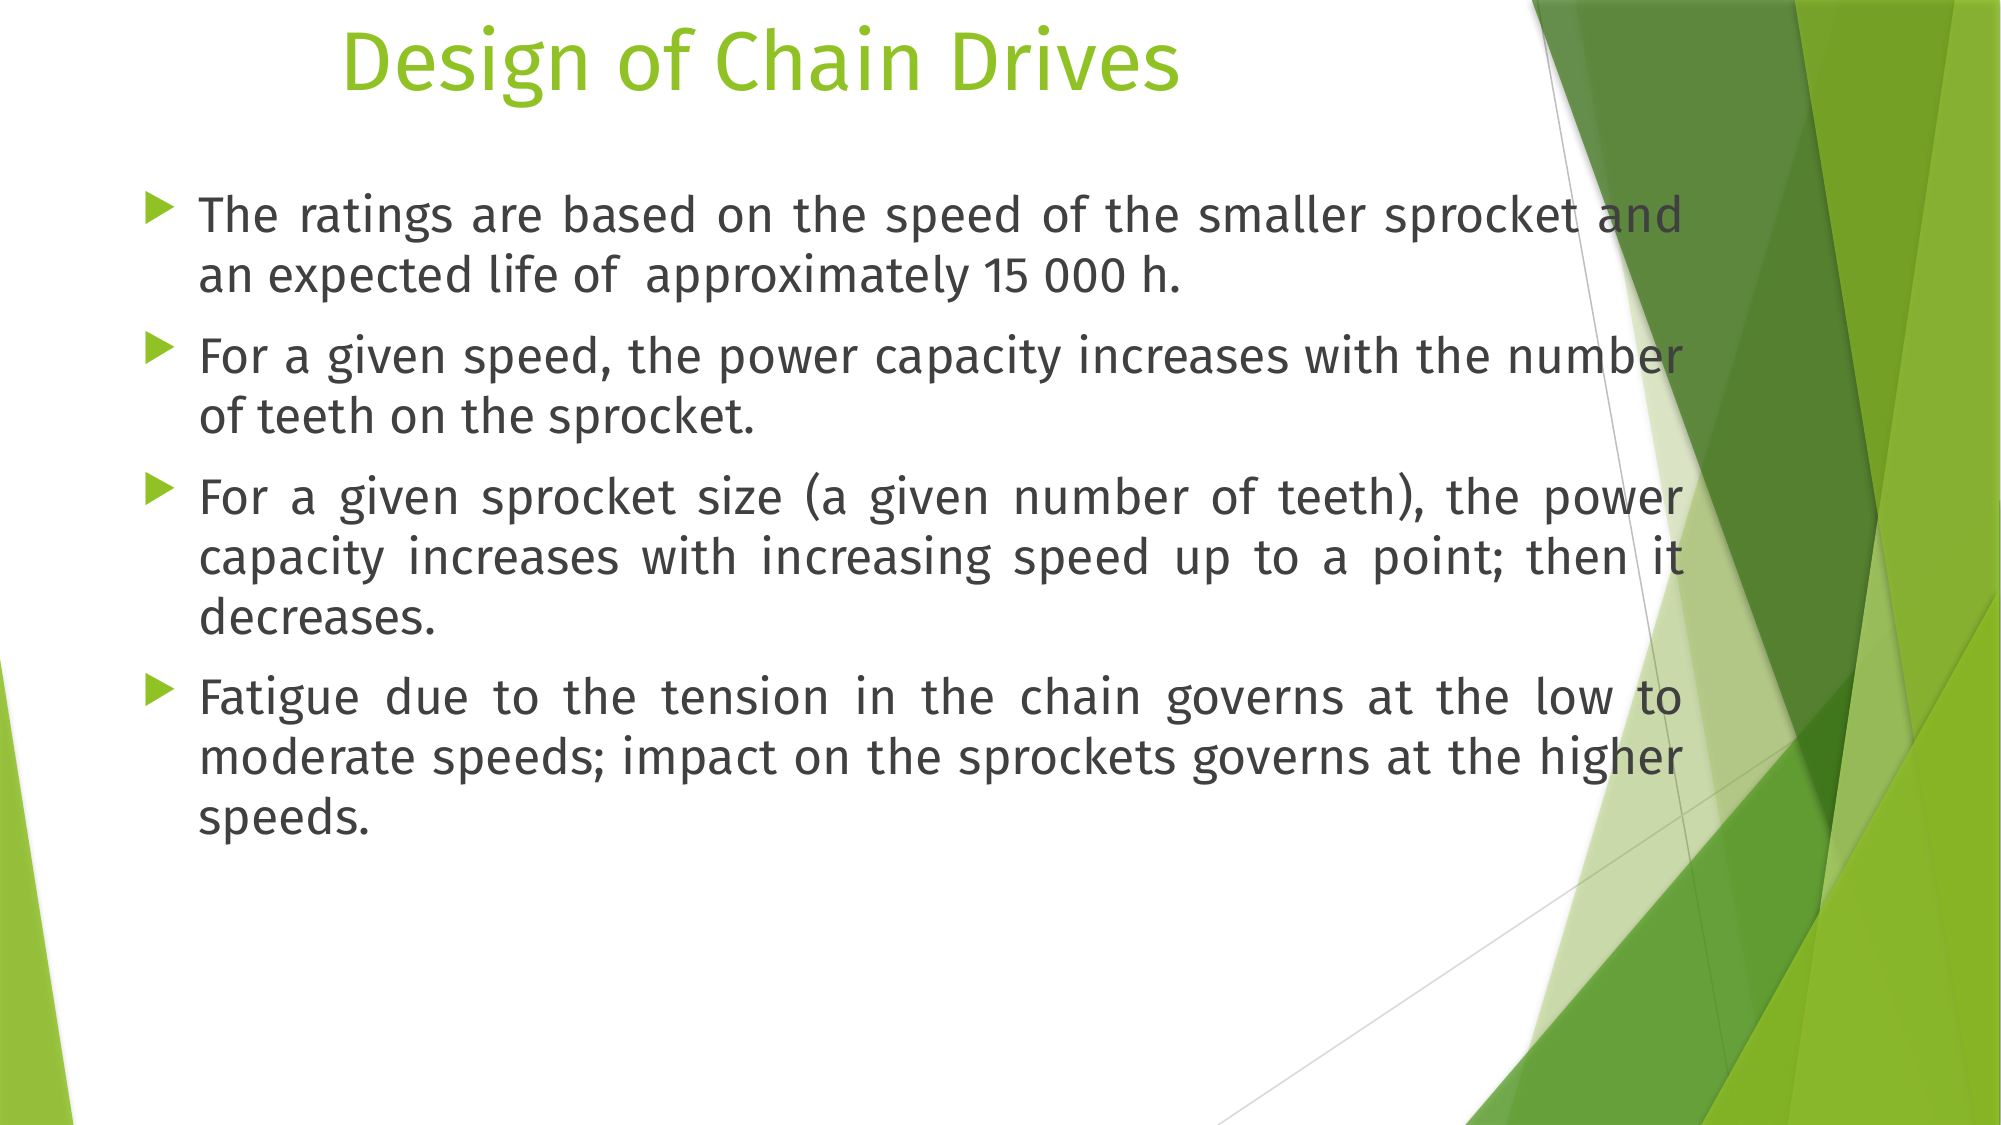

# Design of Chain Drives
The ratings are based on the speed of the smaller sprocket and an expected life of  approximately 15 000 h.
For a given speed, the power capacity increases with the number of teeth on the sprocket.
For a given sprocket size (a given number of teeth), the power capacity increases with increasing speed up to a point; then it decreases.
Fatigue due to the tension in the chain governs at the low to moderate speeds; impact on the sprockets governs at the higher speeds.